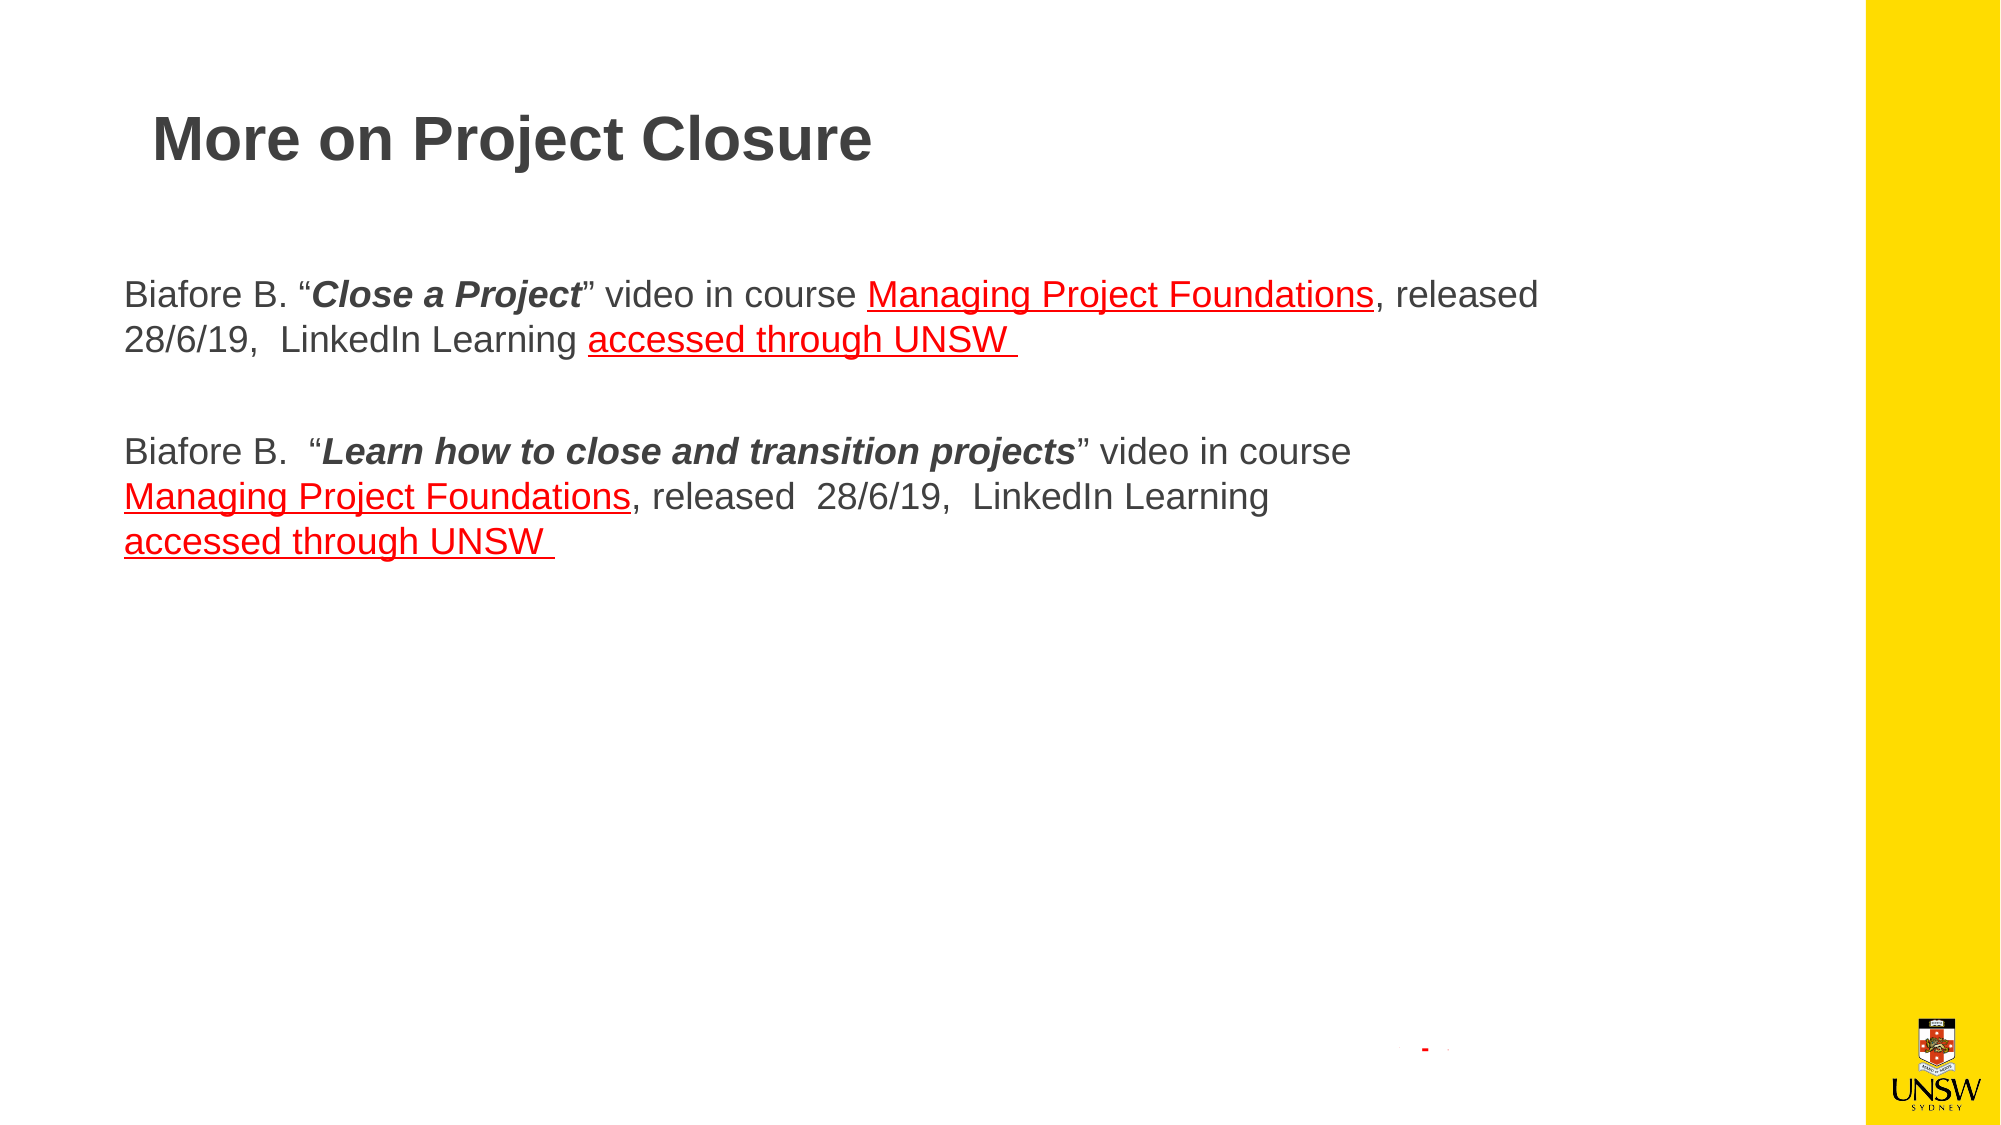

# More on Project Closure
Biafore B. “Close a Project” video in course Managing Project Foundations, released  28/6/19,  LinkedIn Learning accessed through UNSW
Biafore B.  “Learn how to close and transition projects” video in course Managing Project Foundations, released  28/6/19,  LinkedIn Learning accessed through UNSW
-
-
-